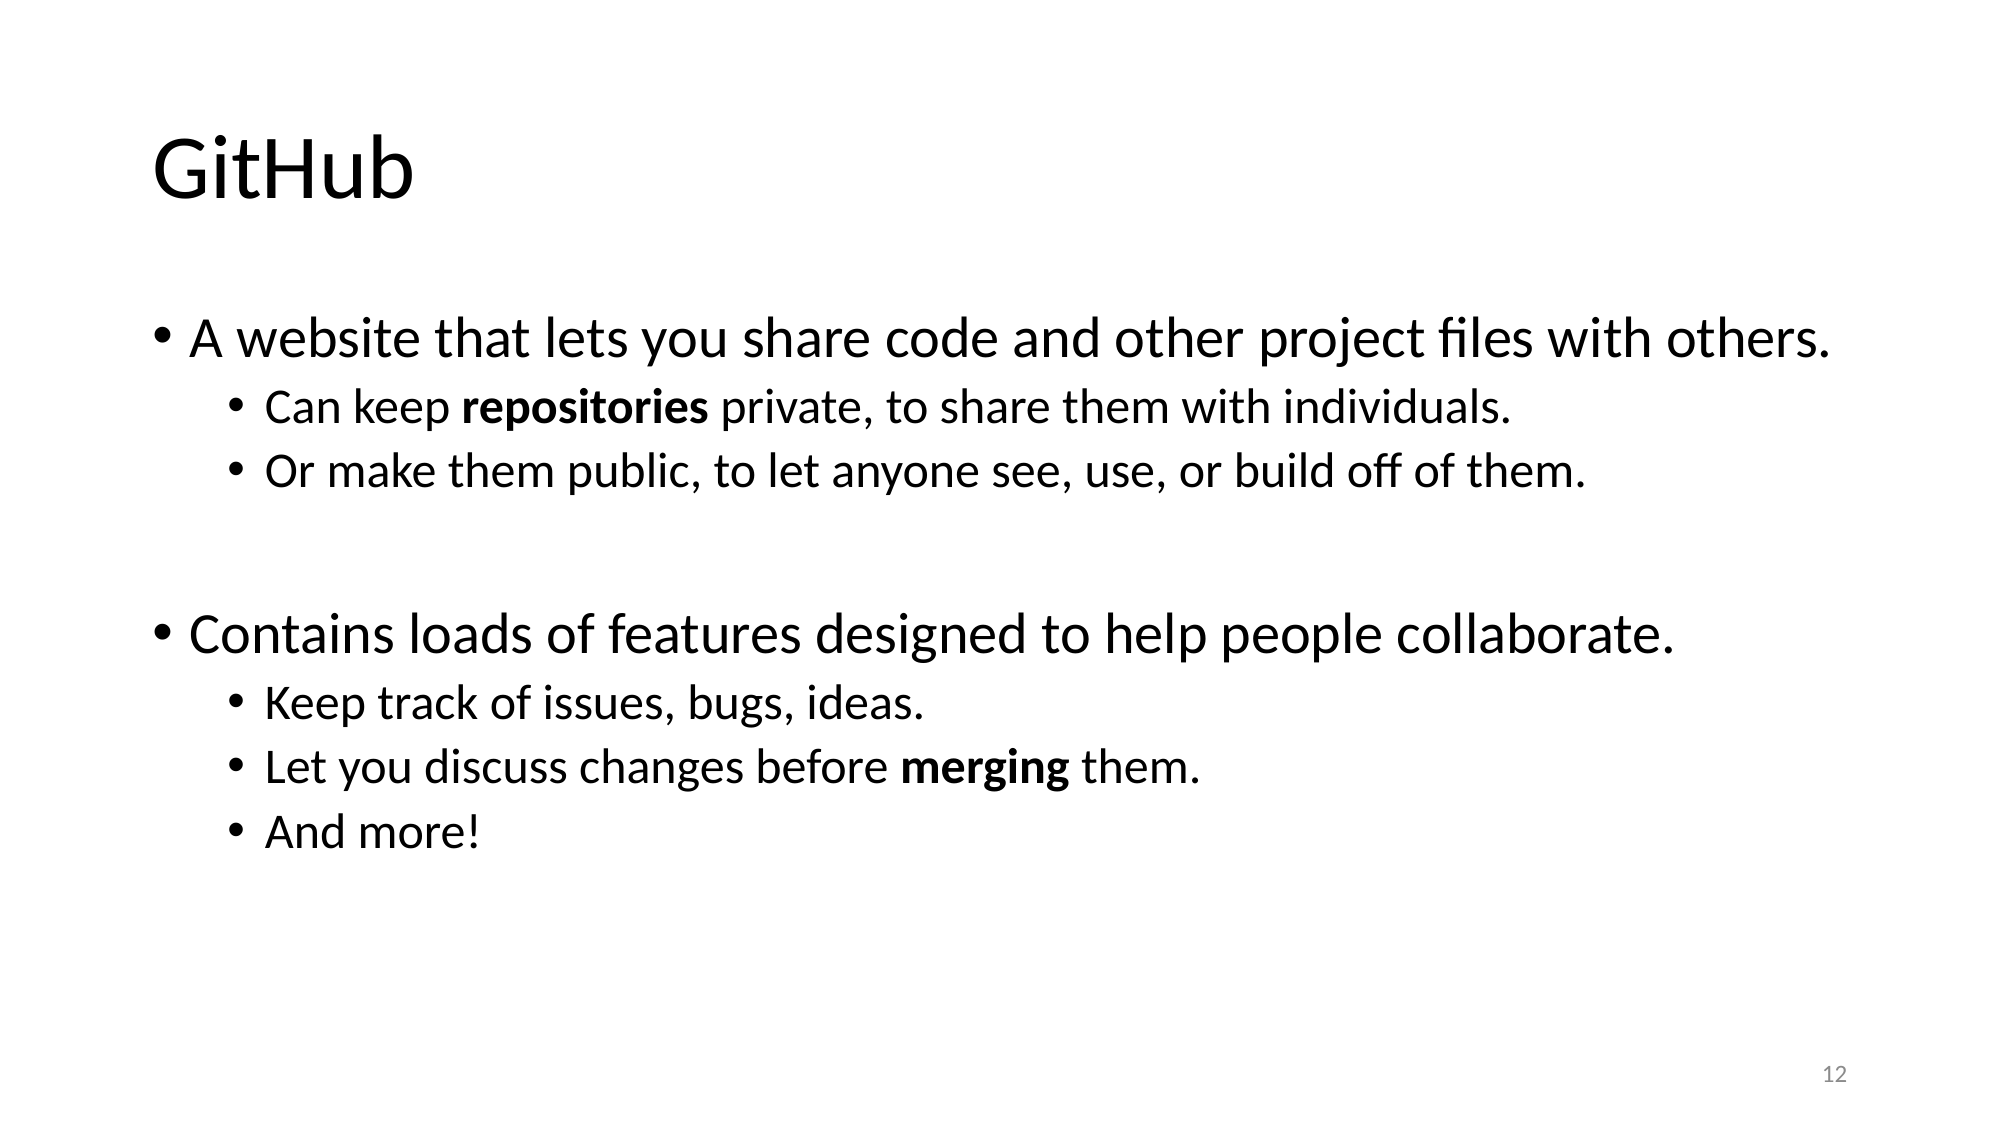

# GitHub
A website that lets you share code and other project files with others.
Can keep repositories private, to share them with individuals.
Or make them public, to let anyone see, use, or build off of them.

Contains loads of features designed to help people collaborate.
Keep track of issues, bugs, ideas.
Let you discuss changes before merging them.
And more!
12